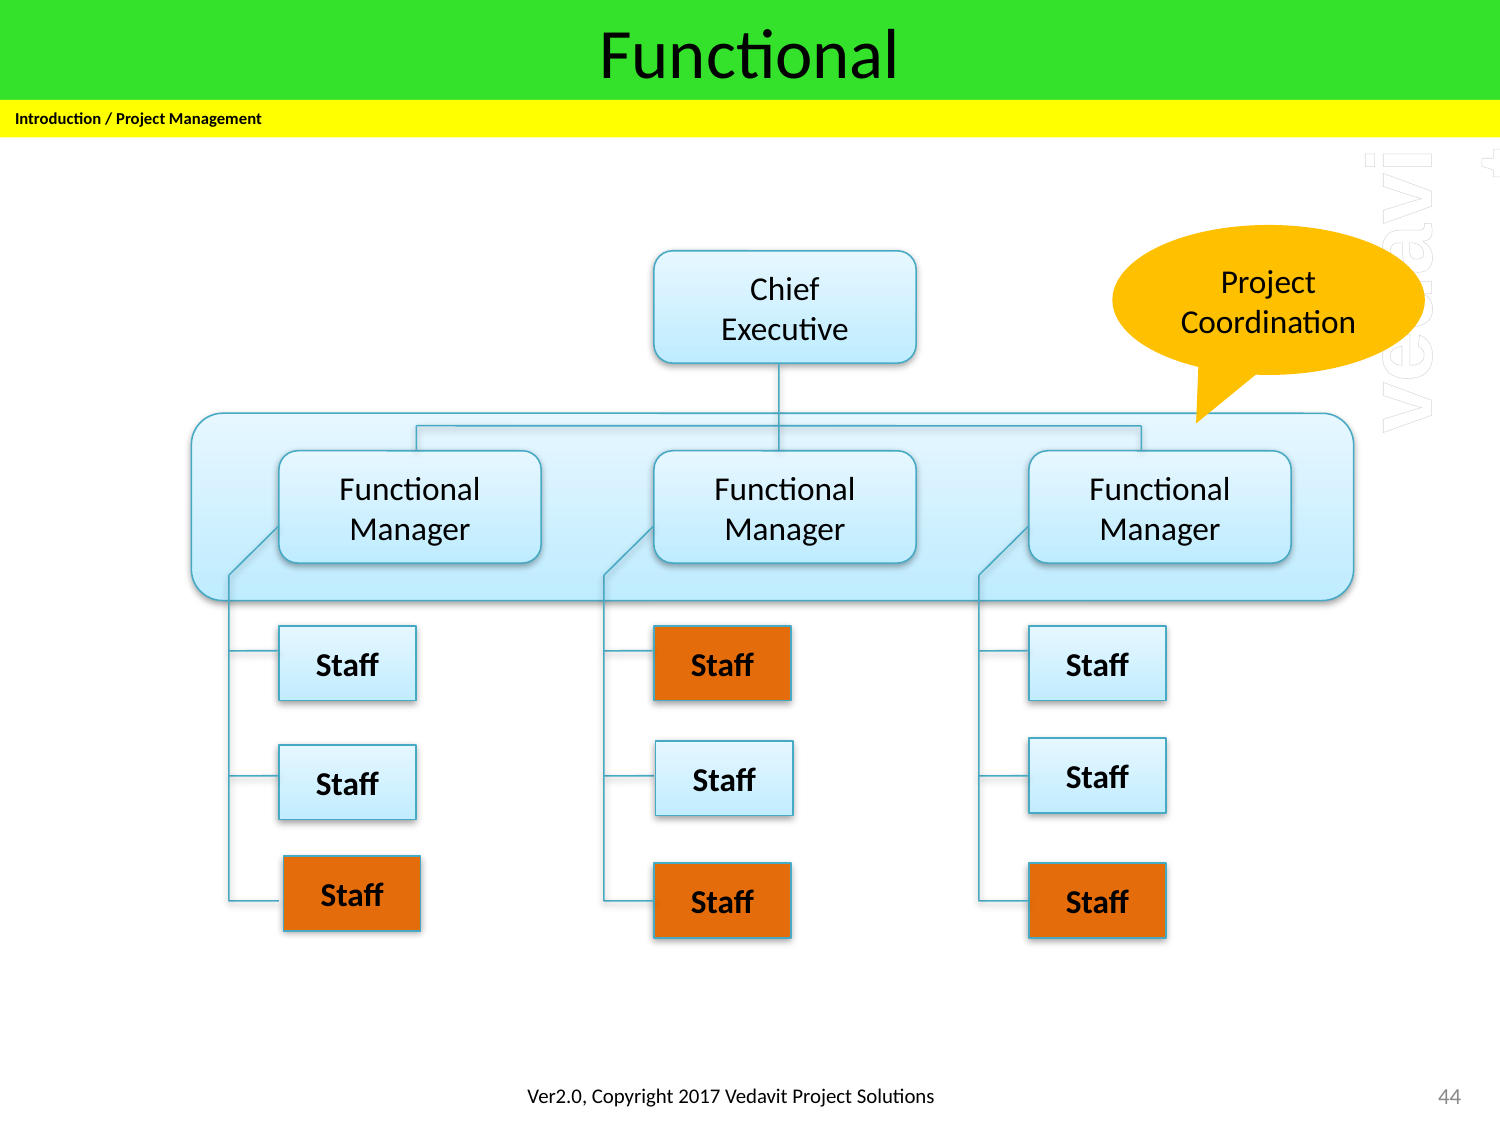

# Functional
Introduction / Project Management

Project Coordination
Chief
Executive

Functional
Manager
Functional
Manager

Staff
Staff
Functional
Manager

Staff
Staff
Staff

Staff
Staff
Staff
Staff
44